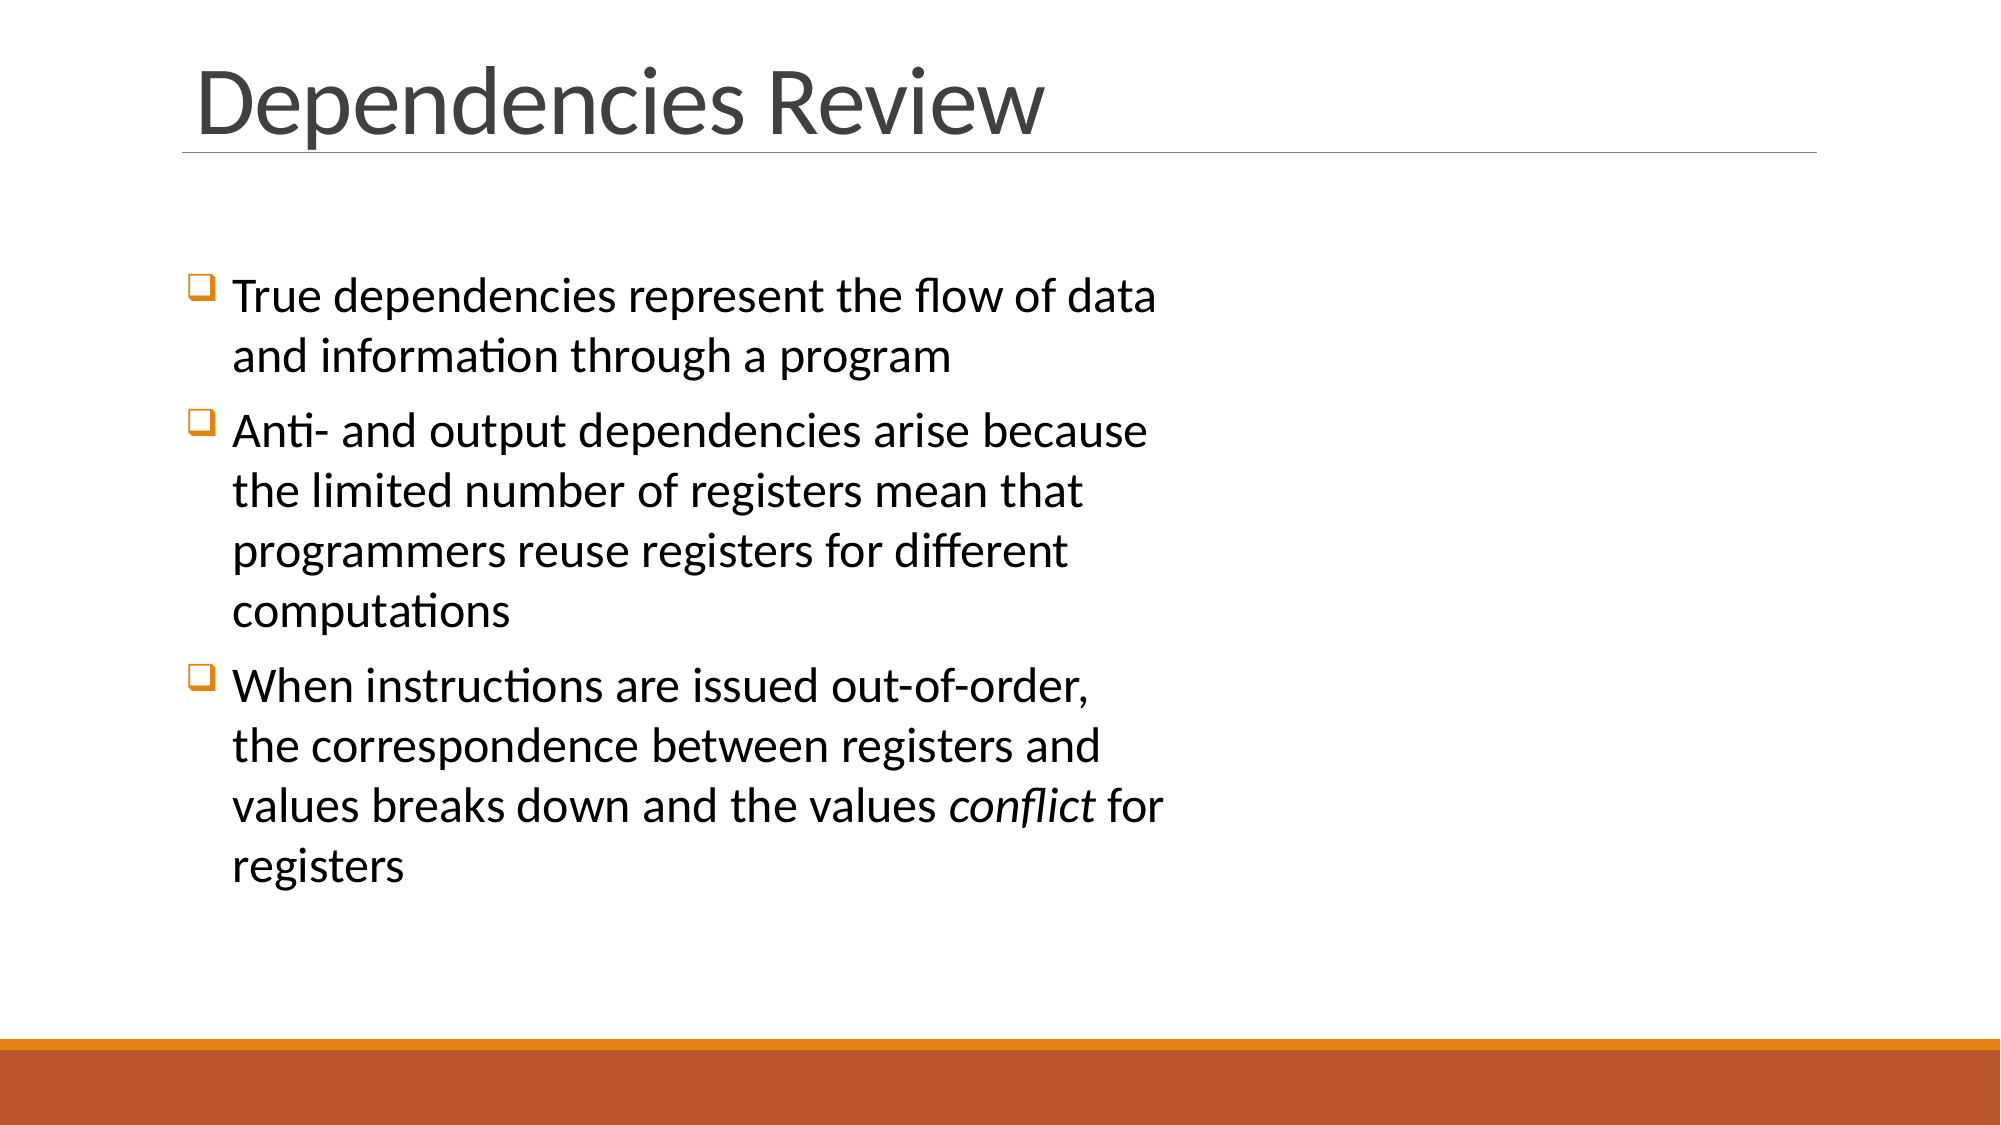

# Dependencies Review
True dependencies represent the flow of data and information through a program
Anti- and output dependencies arise because the limited number of registers mean that programmers reuse registers for different computations
When instructions are issued out-of-order, the correspondence between registers and values breaks down and the values conflict for registers